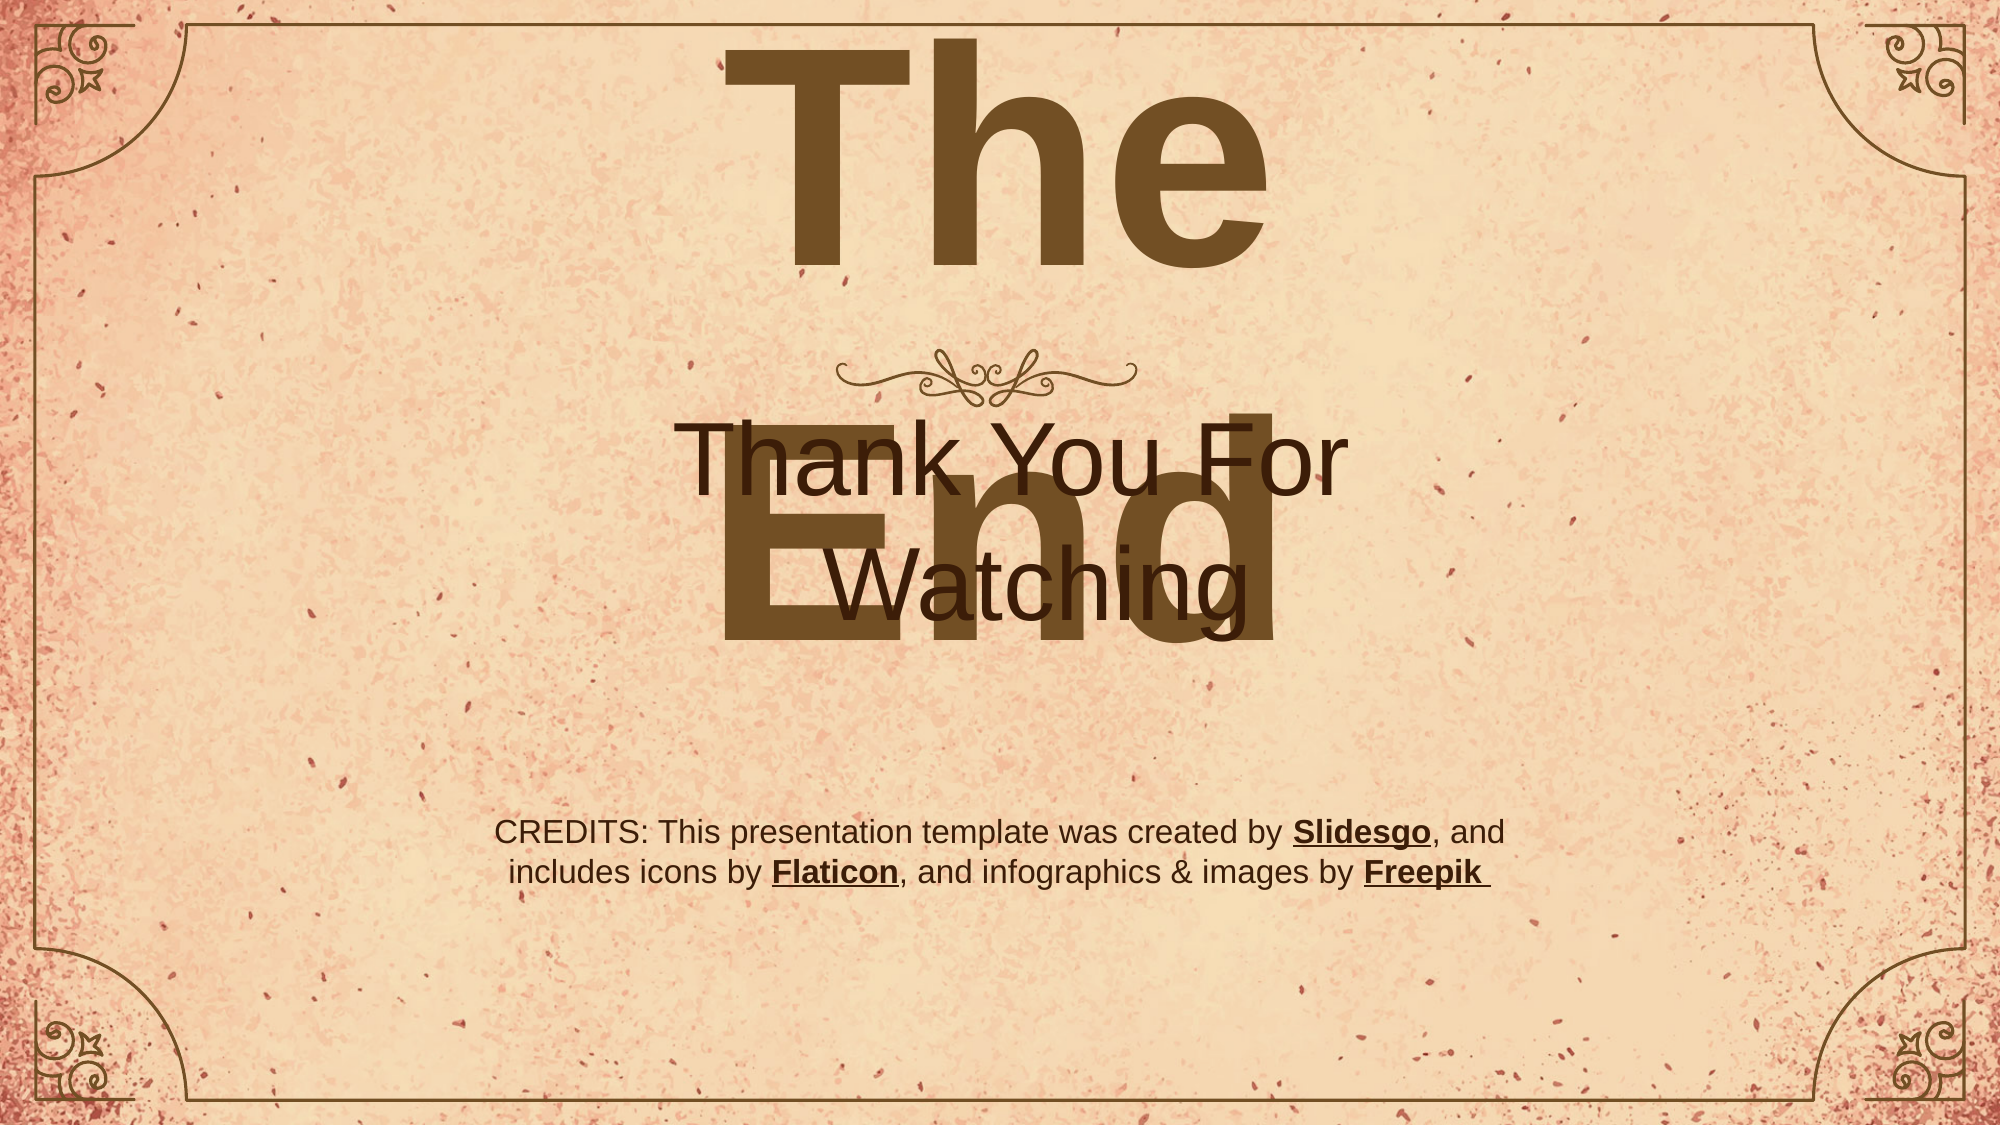

# The End
Thank You For Watching